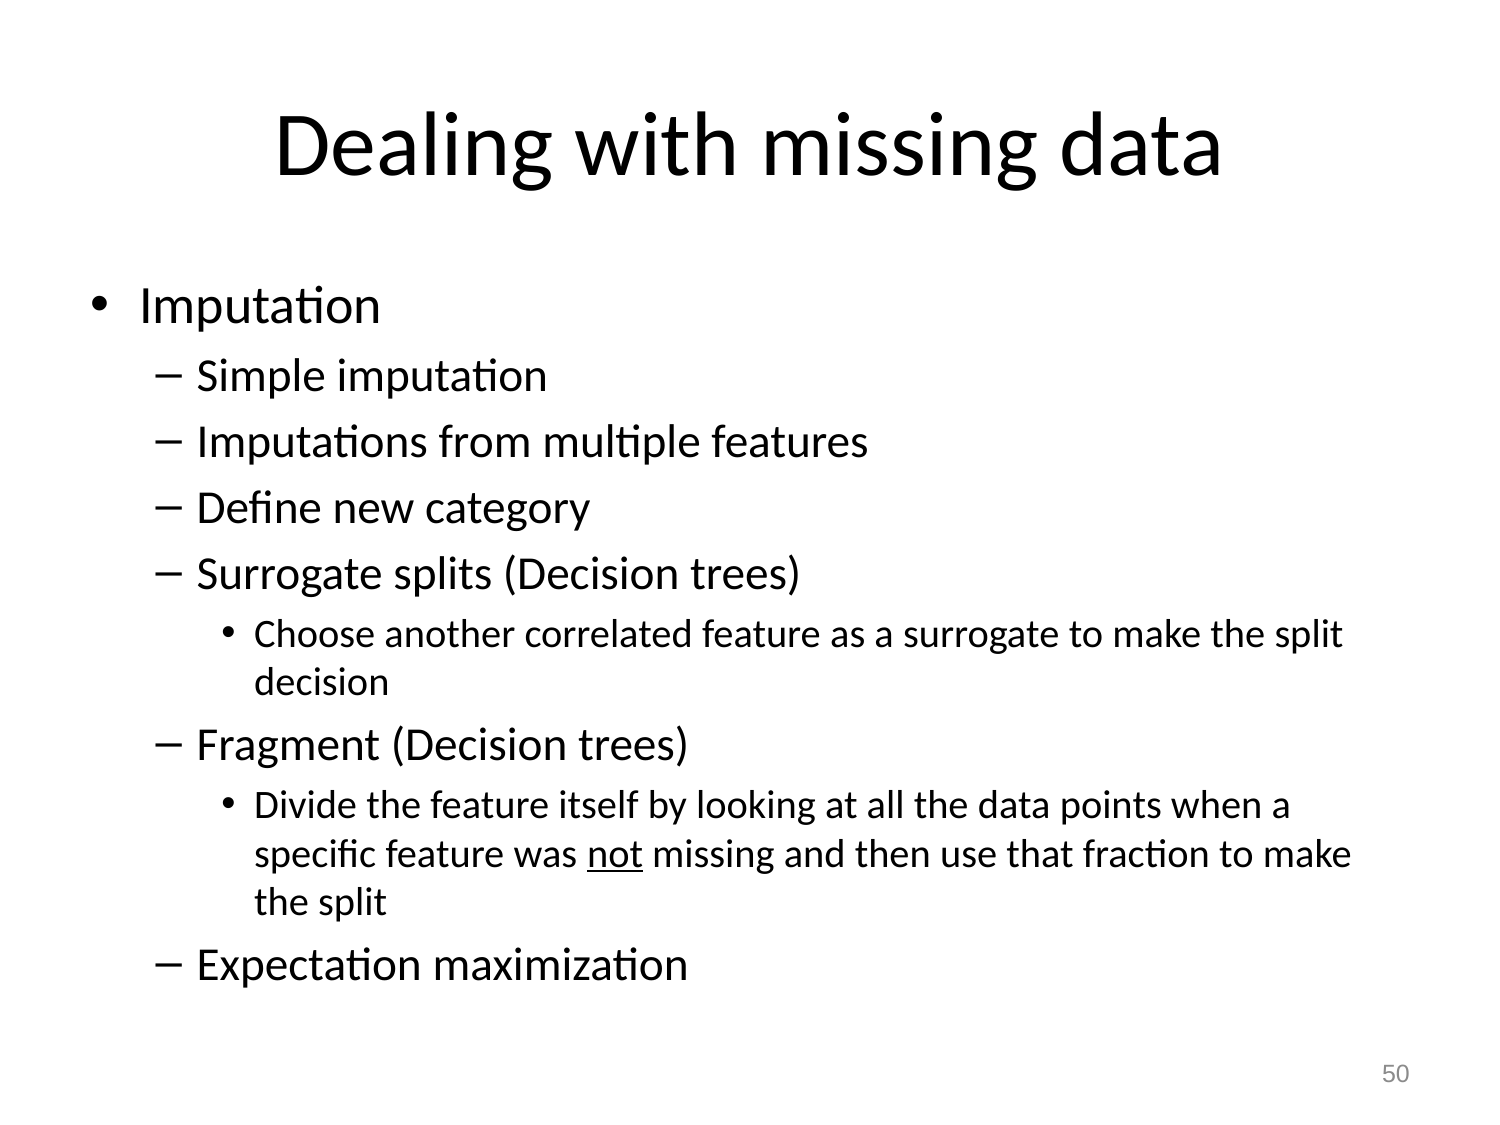

# Dealing with missing data
Imputation
Simple imputation
Imputations from multiple features
Define new category
Surrogate splits (Decision trees)
Choose another correlated feature as a surrogate to make the split decision
Fragment (Decision trees)
Divide the feature itself by looking at all the data points when a specific feature was not missing and then use that fraction to make the split
Expectation maximization
50